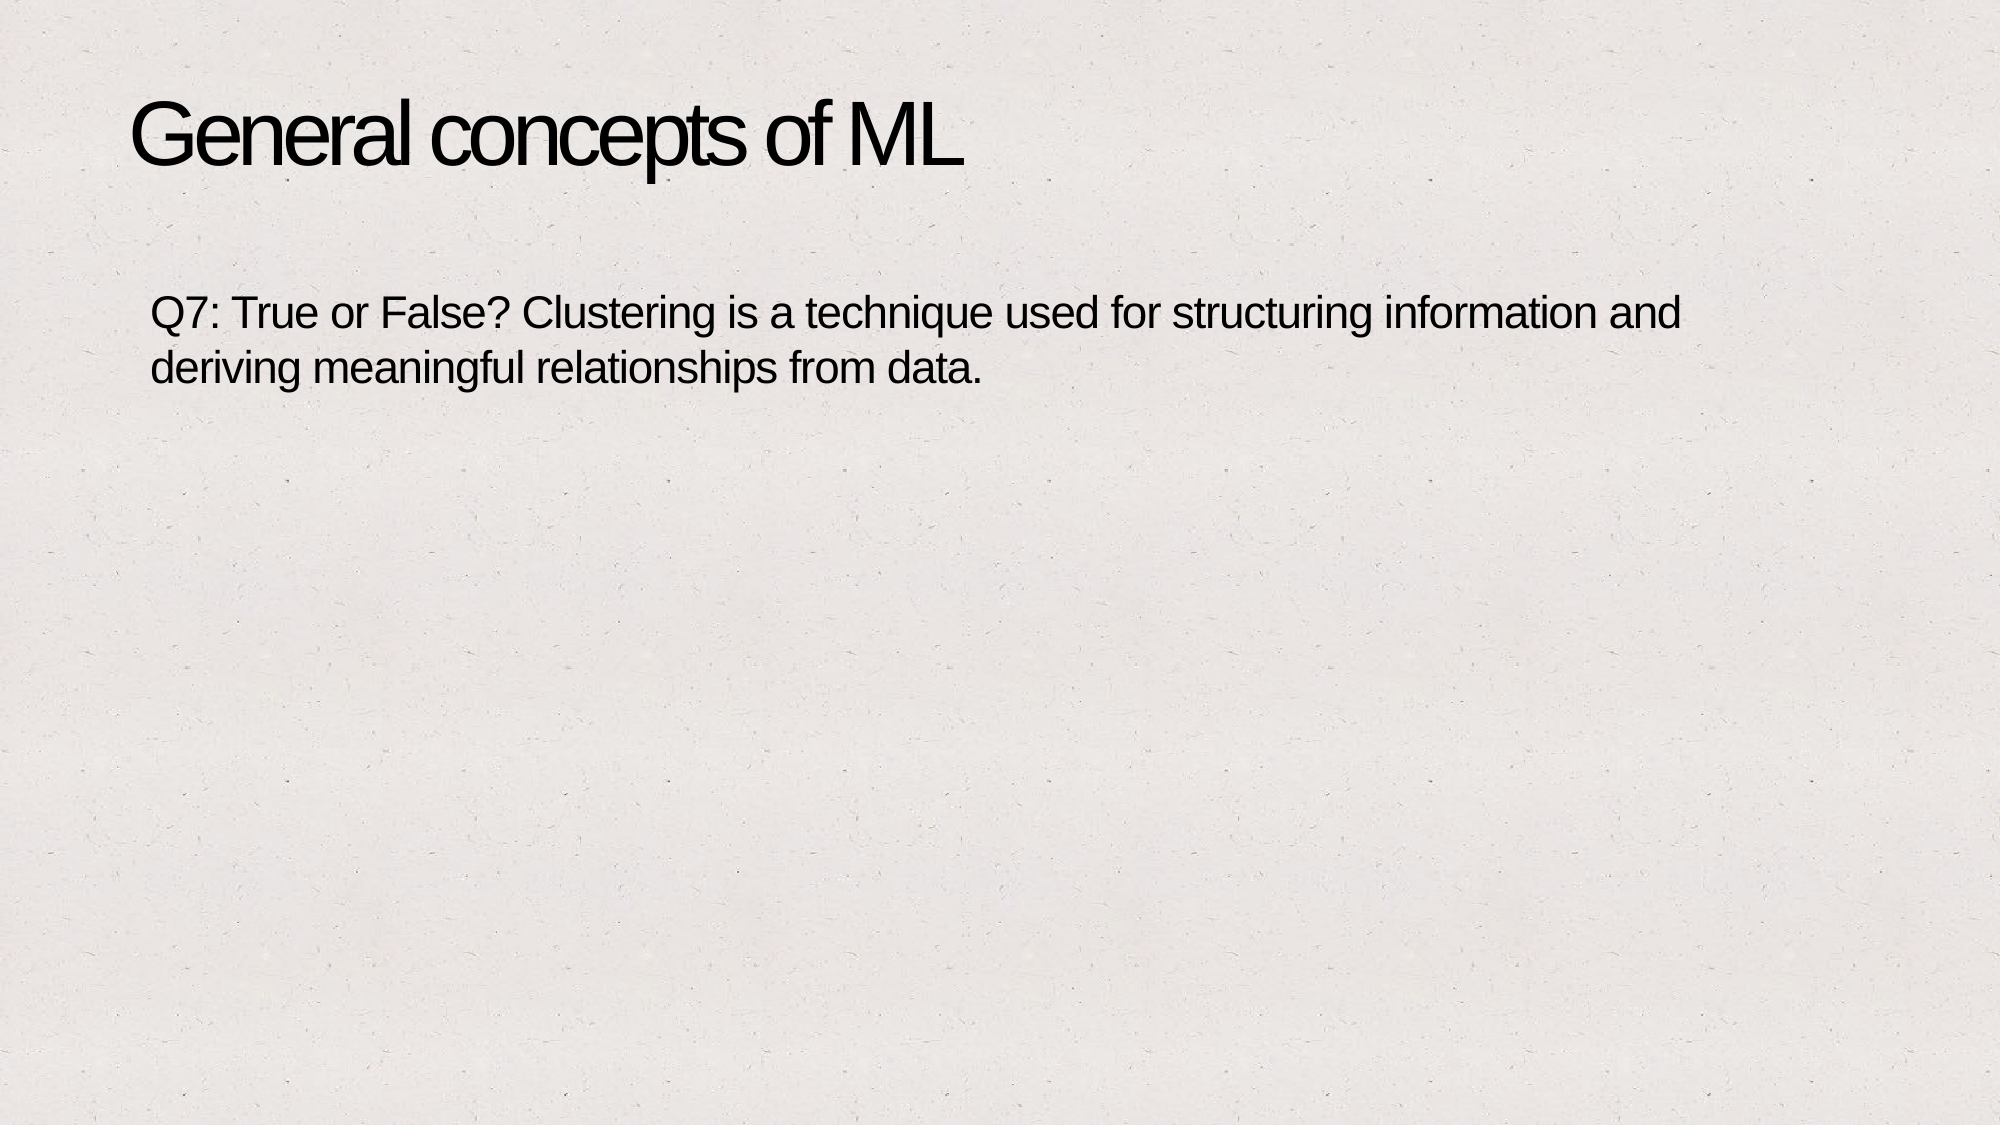

# General concepts of ML
Q7: True or False? Clustering is a technique used for structuring information and deriving meaningful relationships from data.